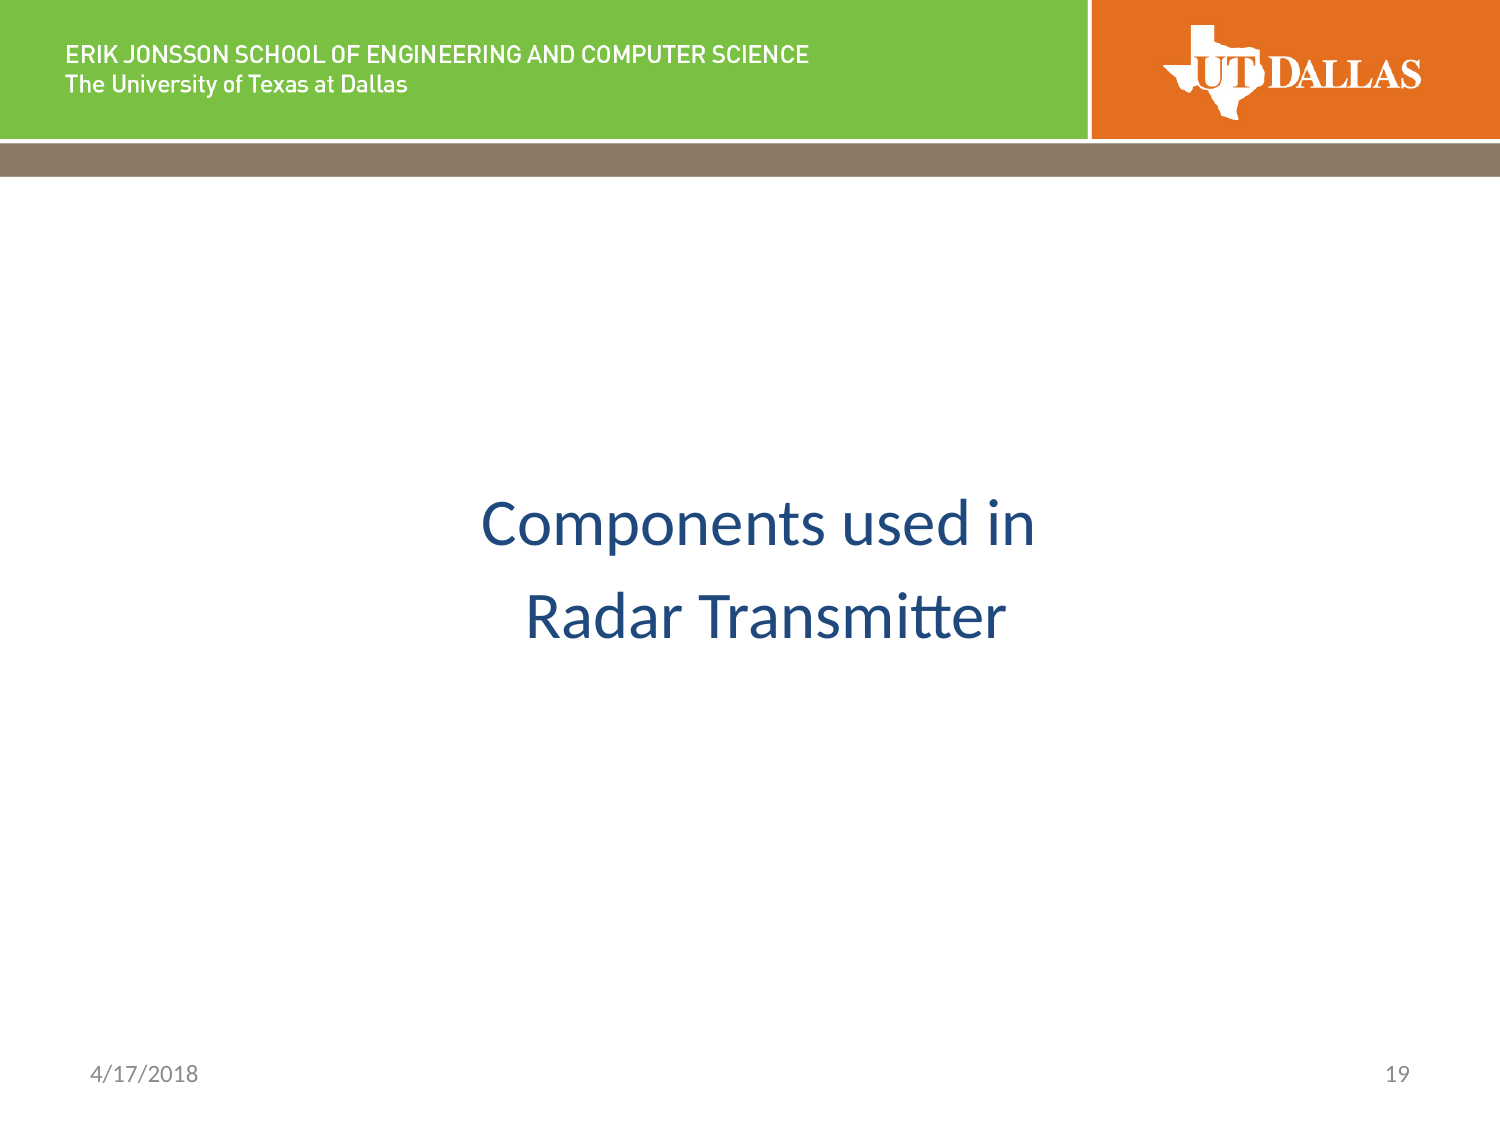

Components used in
Radar Transmitter
4/17/2018
19